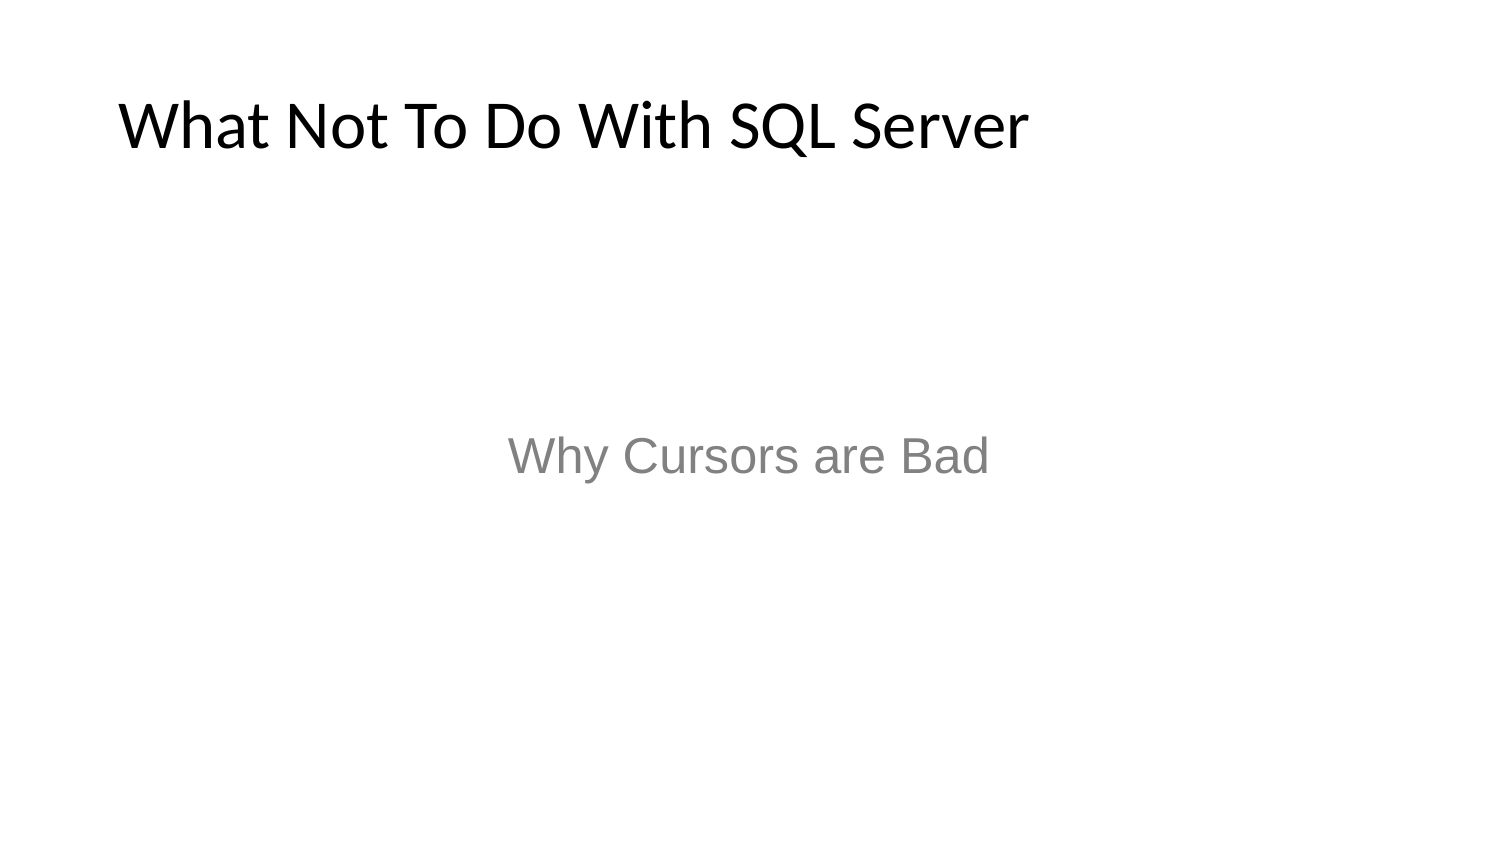

# What Not To Do With SQL Server
Why Cursors are Bad